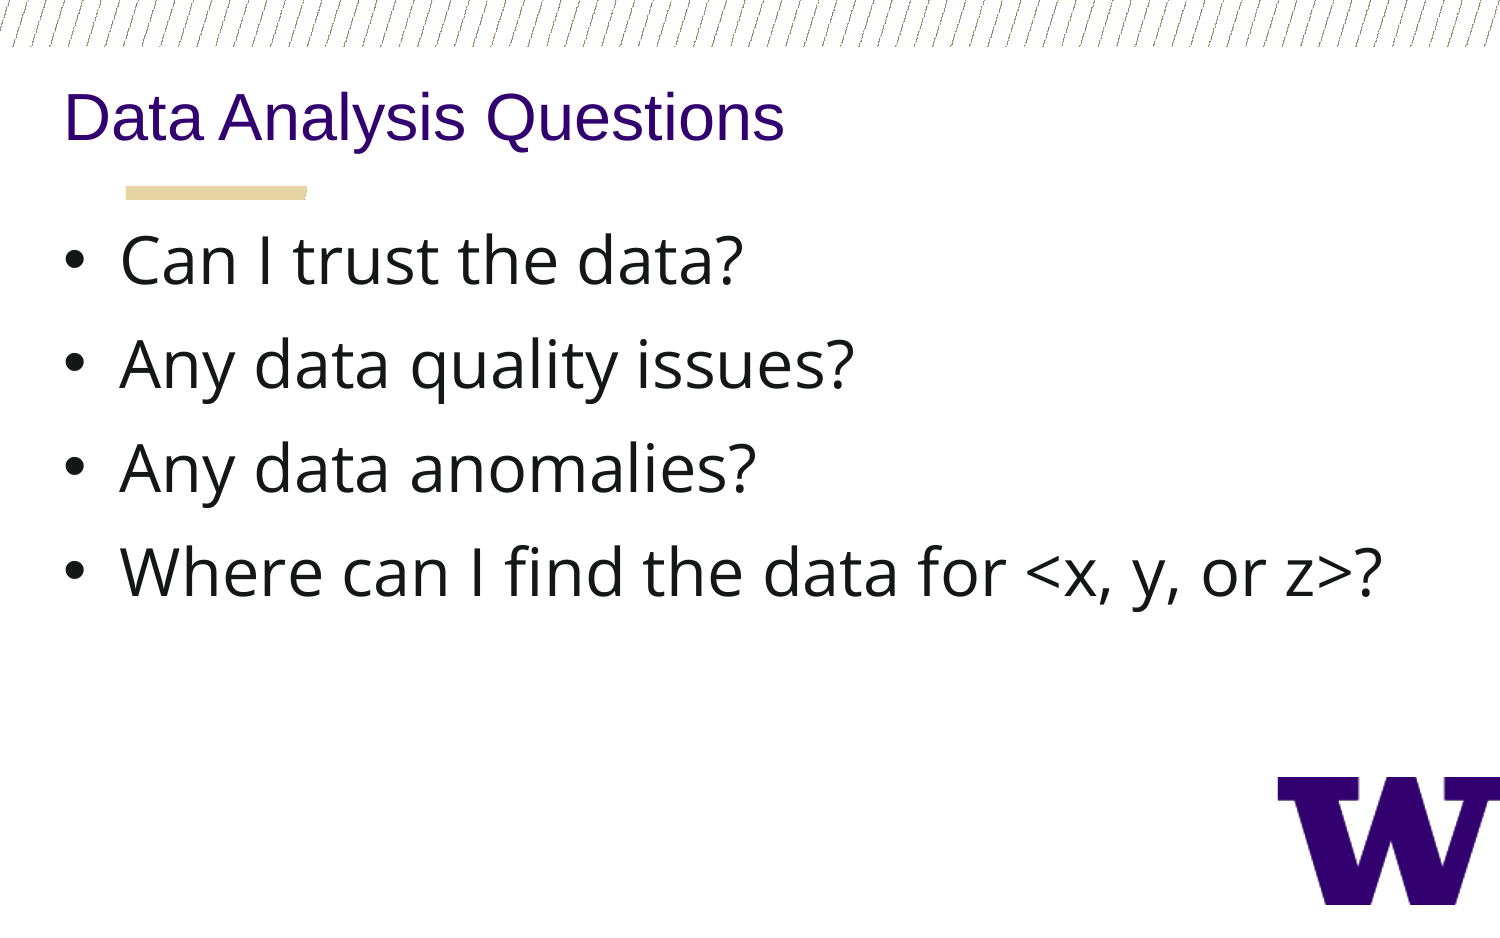

Data Analysis Questions
Can I trust the data?
Any data quality issues?
Any data anomalies?
Where can I find the data for <x, y, or z>?